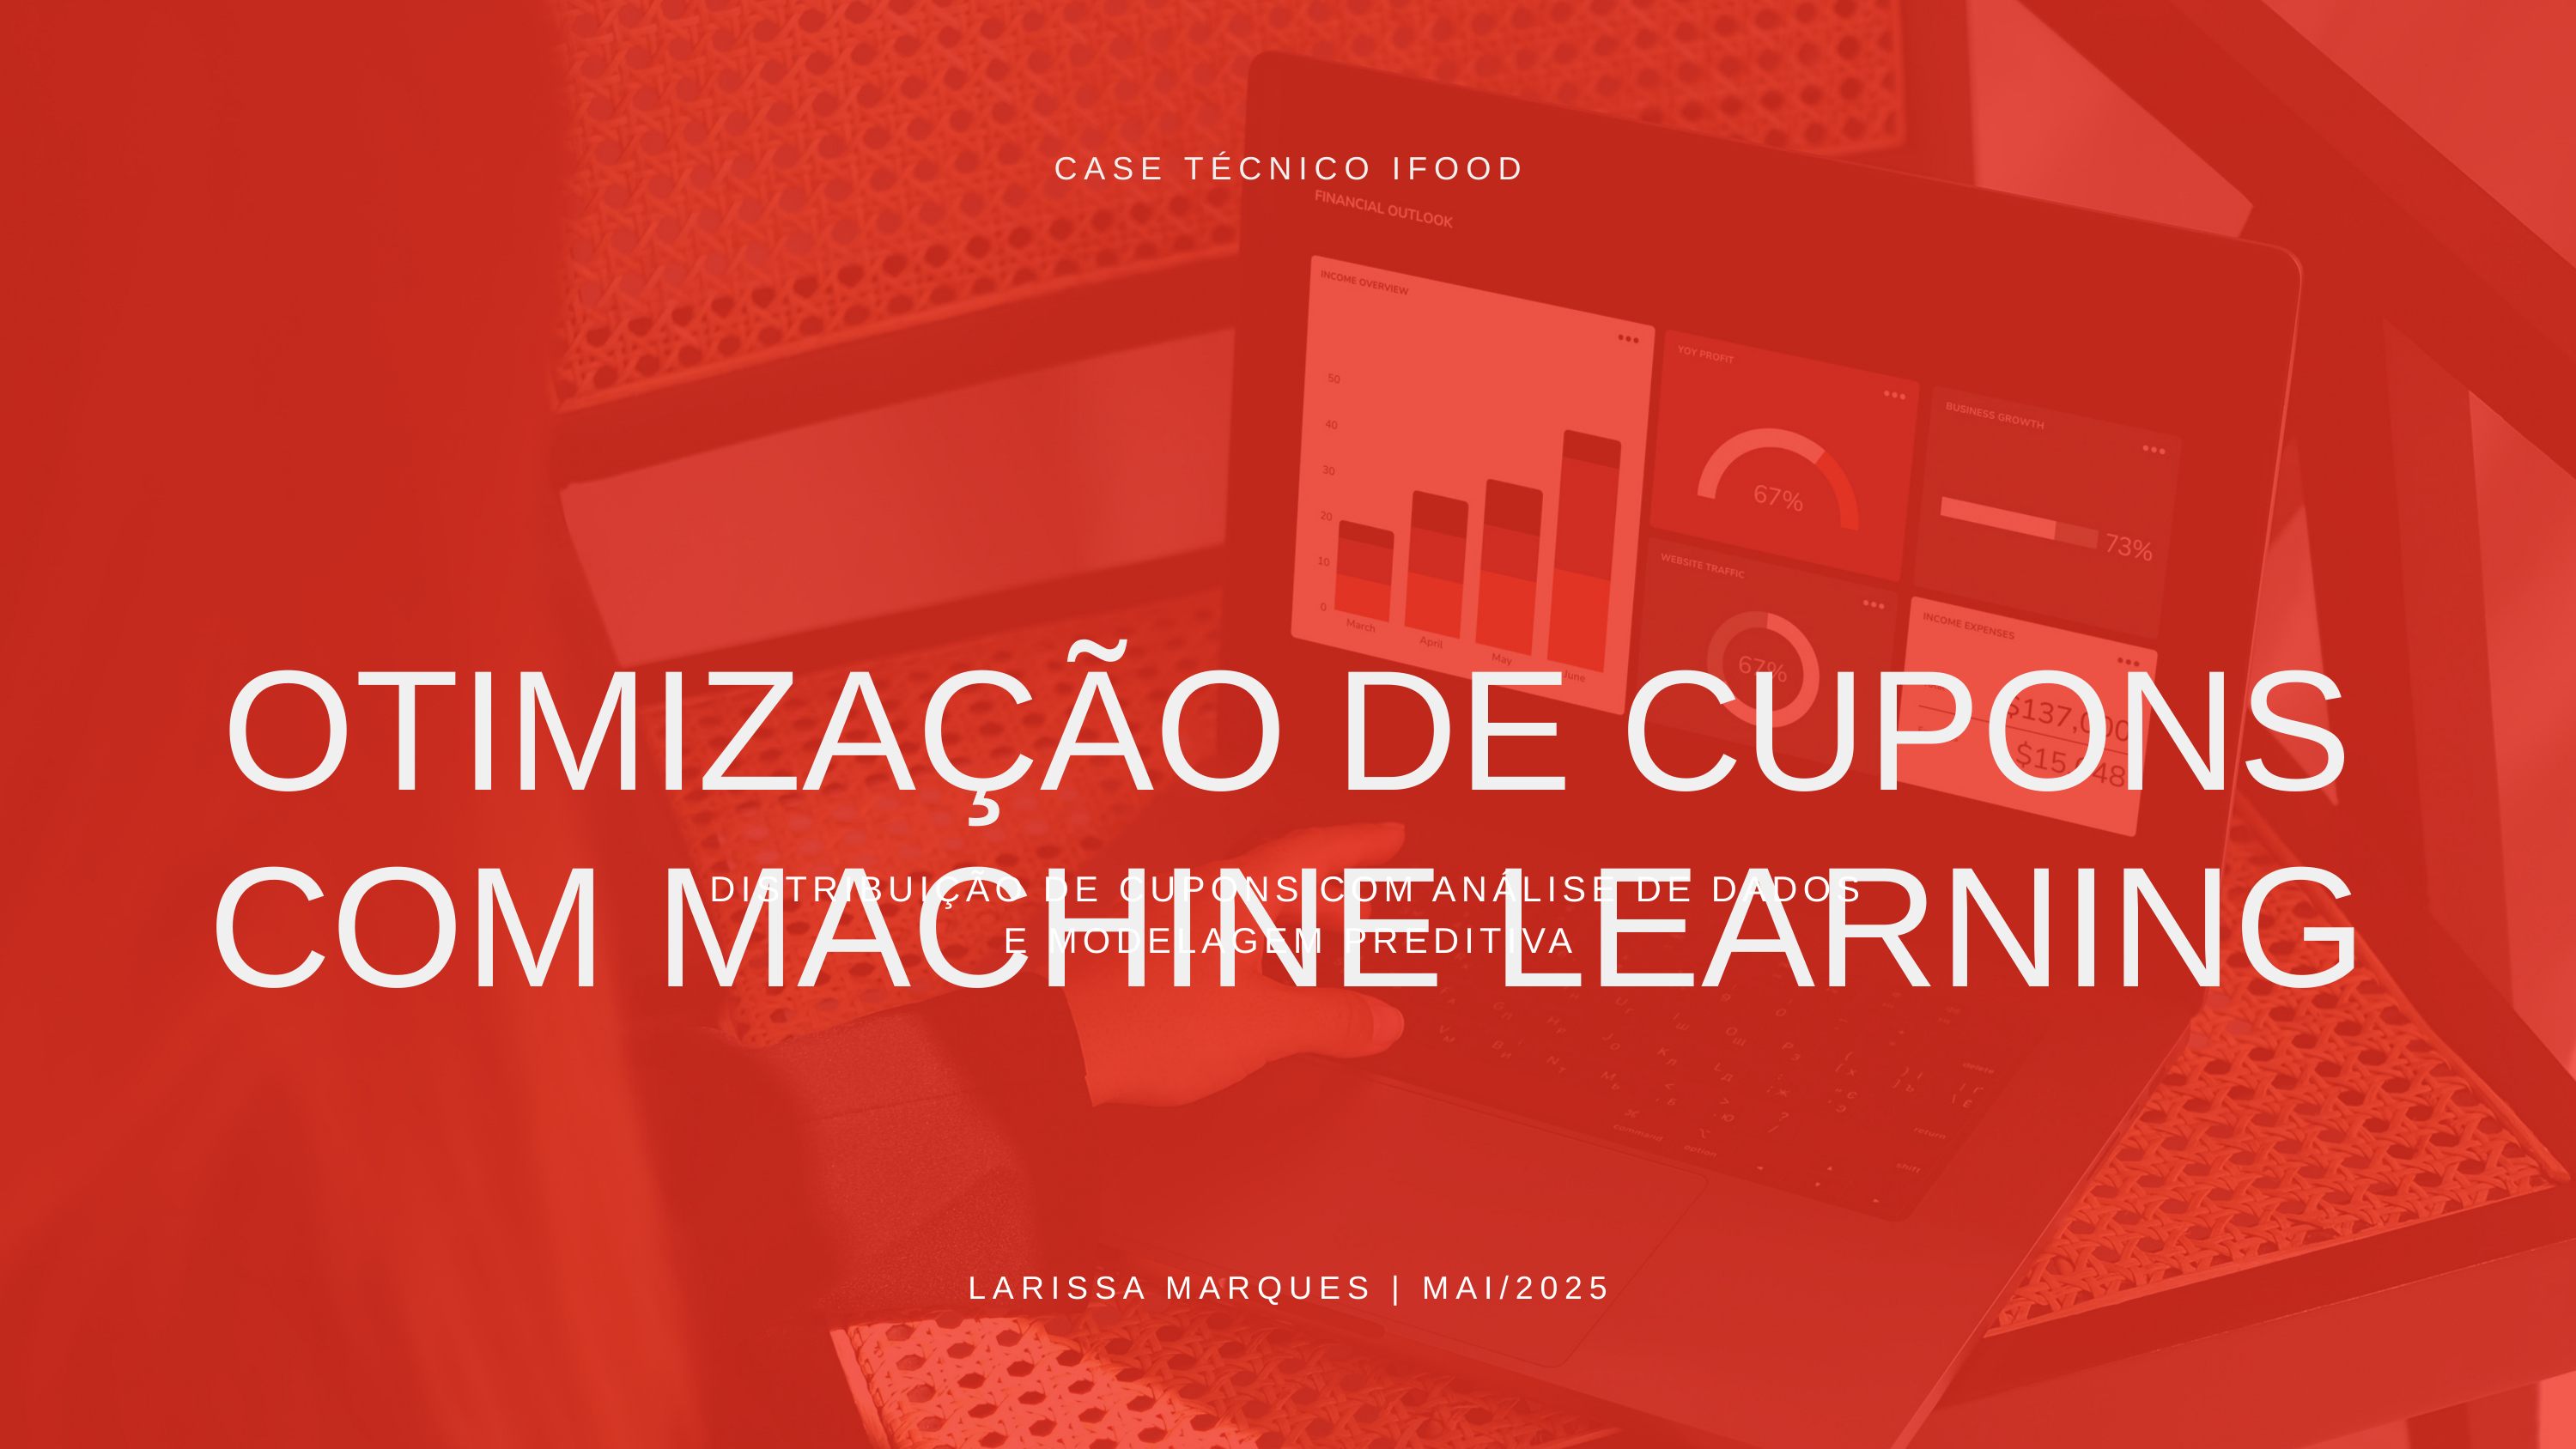

CASE TÉCNICO IFOOD
OTIMIZAÇÃO DE CUPONS COM MACHINE LEARNING
DISTRIBUIÇÃO DE CUPONS COM ANÁLISE DE DADOS E MODELAGEM PREDITIVA
LARISSA MARQUES | MAI/2025